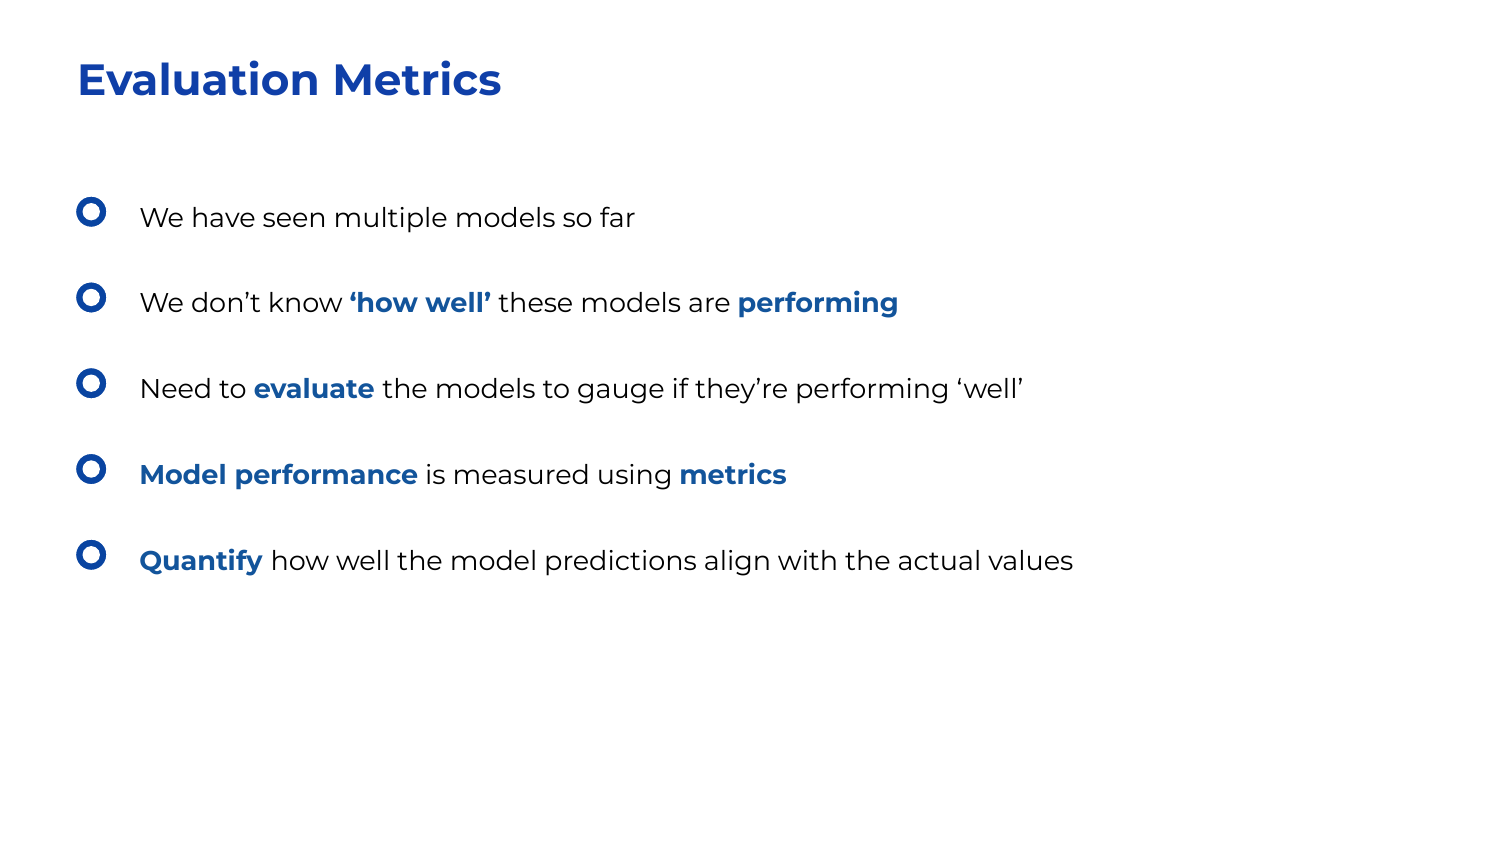

Evaluation Metrics
We have seen multiple models so far

We don’t know ‘how well’ these models are performing

Need to evaluate the models to gauge if they’re performing ‘well’

Model performance is measured using metrics

Quantify how well the model predictions align with the actual values